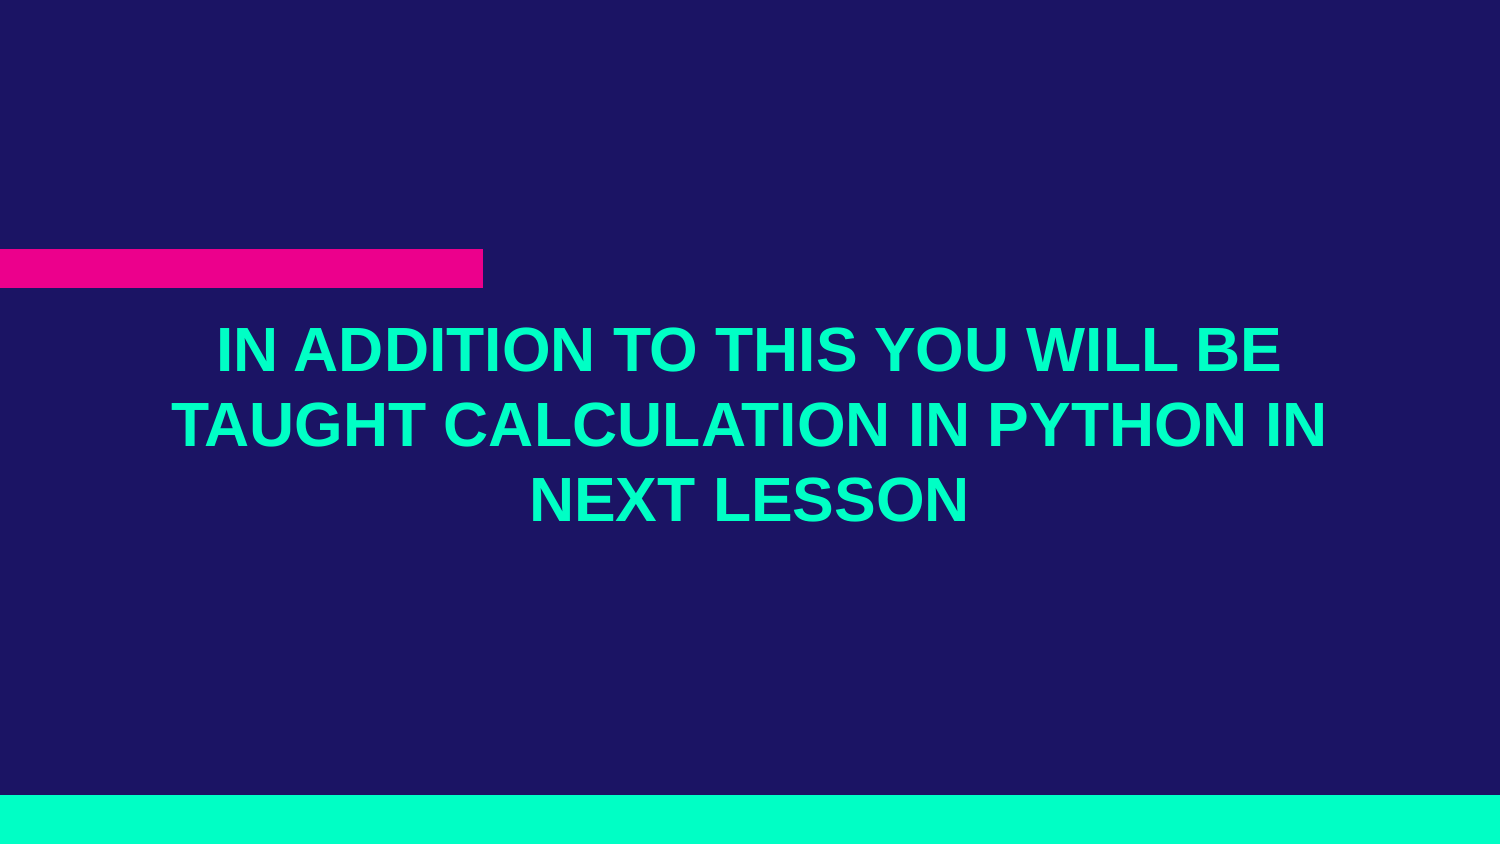

# IN ADDITION TO THIS YOU WILL BE TAUGHT CALCULATION IN PYTHON IN NEXT LESSON